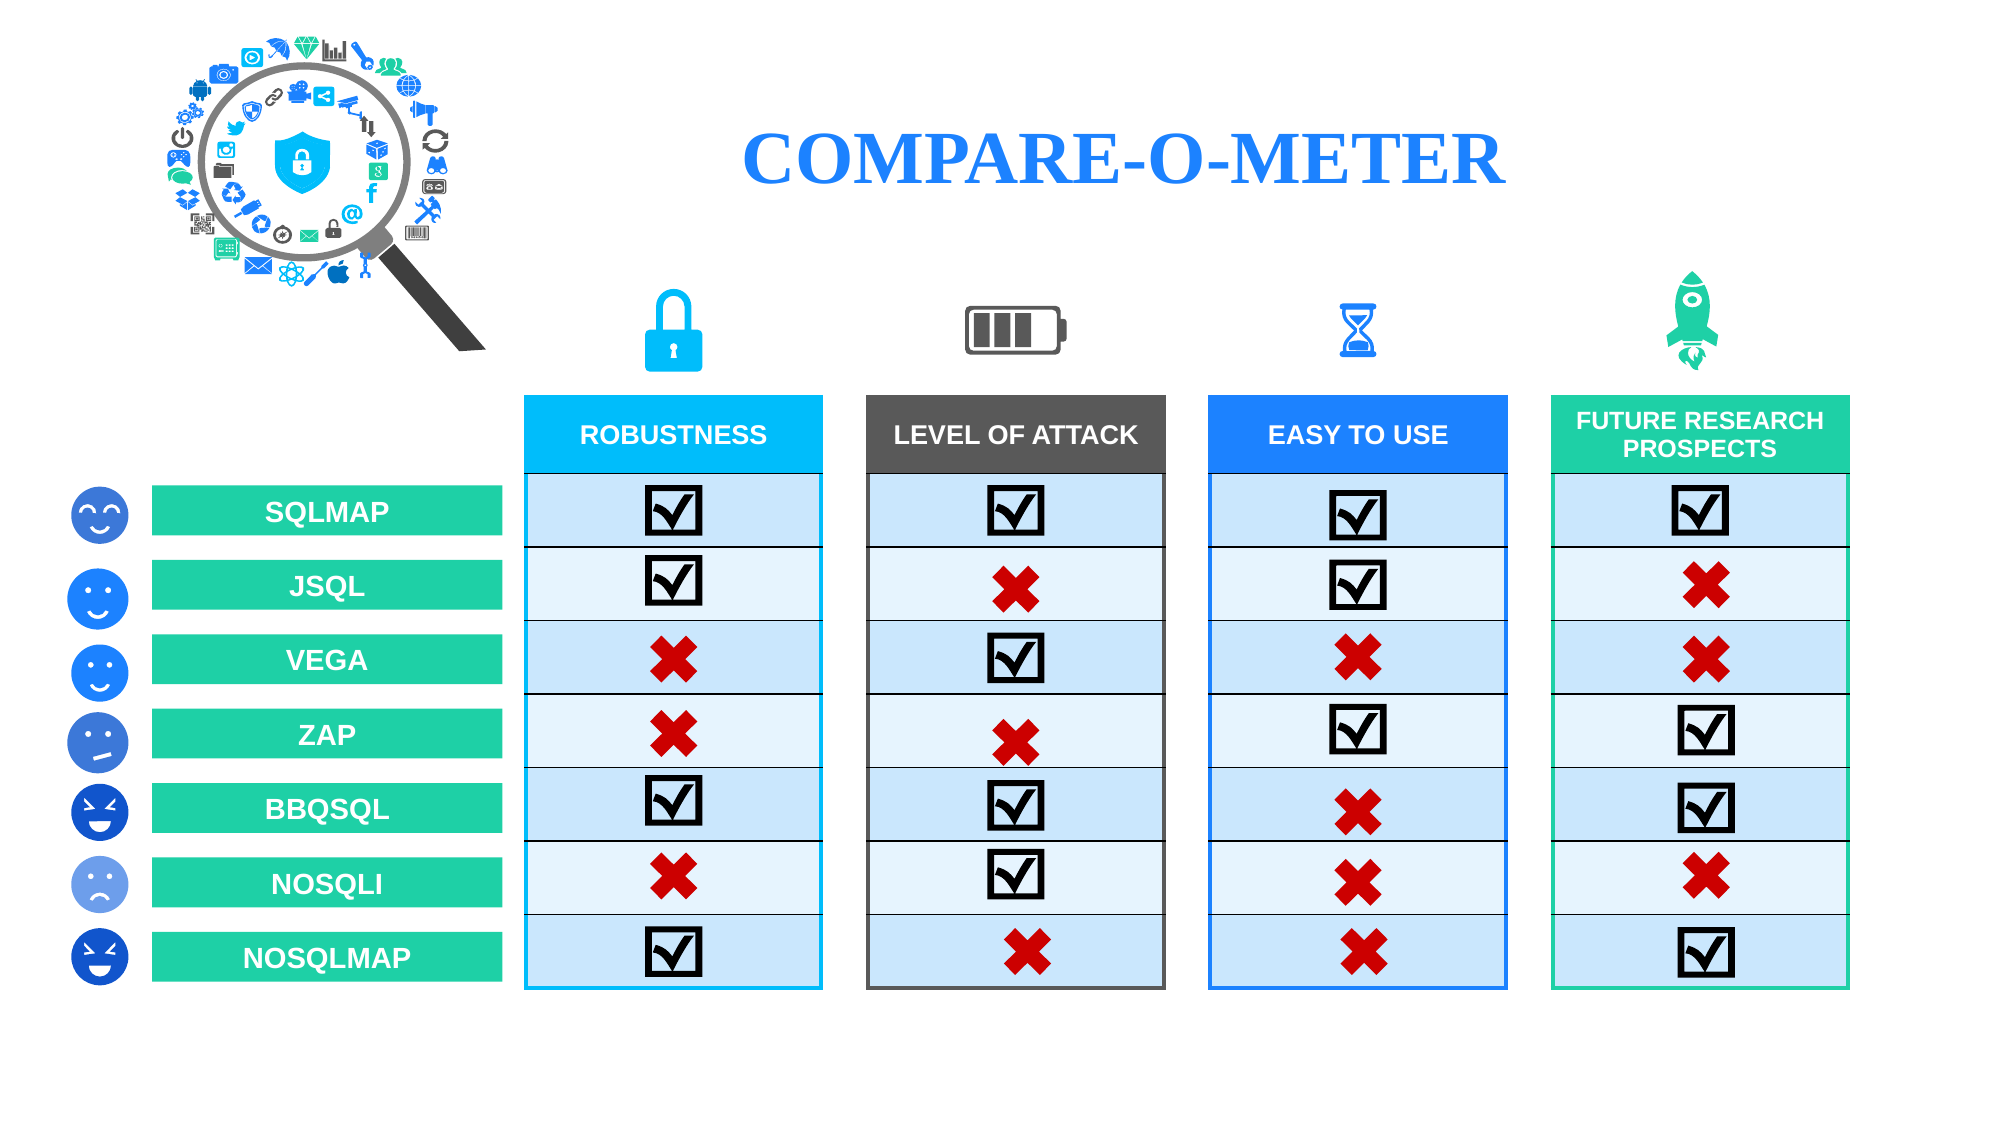

COMPARE-O-METER

| ROBUSTNESS |
| --- |
|  |
|  |
|  |
|  |
|  |
|  |
|  |
| LEVEL OF ATTACK |
| --- |
|  |
|  |
|  |
|  |
|  |
|  |
|  |
| EASY TO USE |
| --- |
|  |
|  |
|  |
|  |
|  |
|  |
|  |
| FUTURE RESEARCH PROSPECTS |
| --- |
|  |
|  |
|  |
|  |
|  |
|  |
|  |

SQLMAP

JSQL

VEGA

ZAP

BBQSQL

NOSQLI

NOSQLMAP